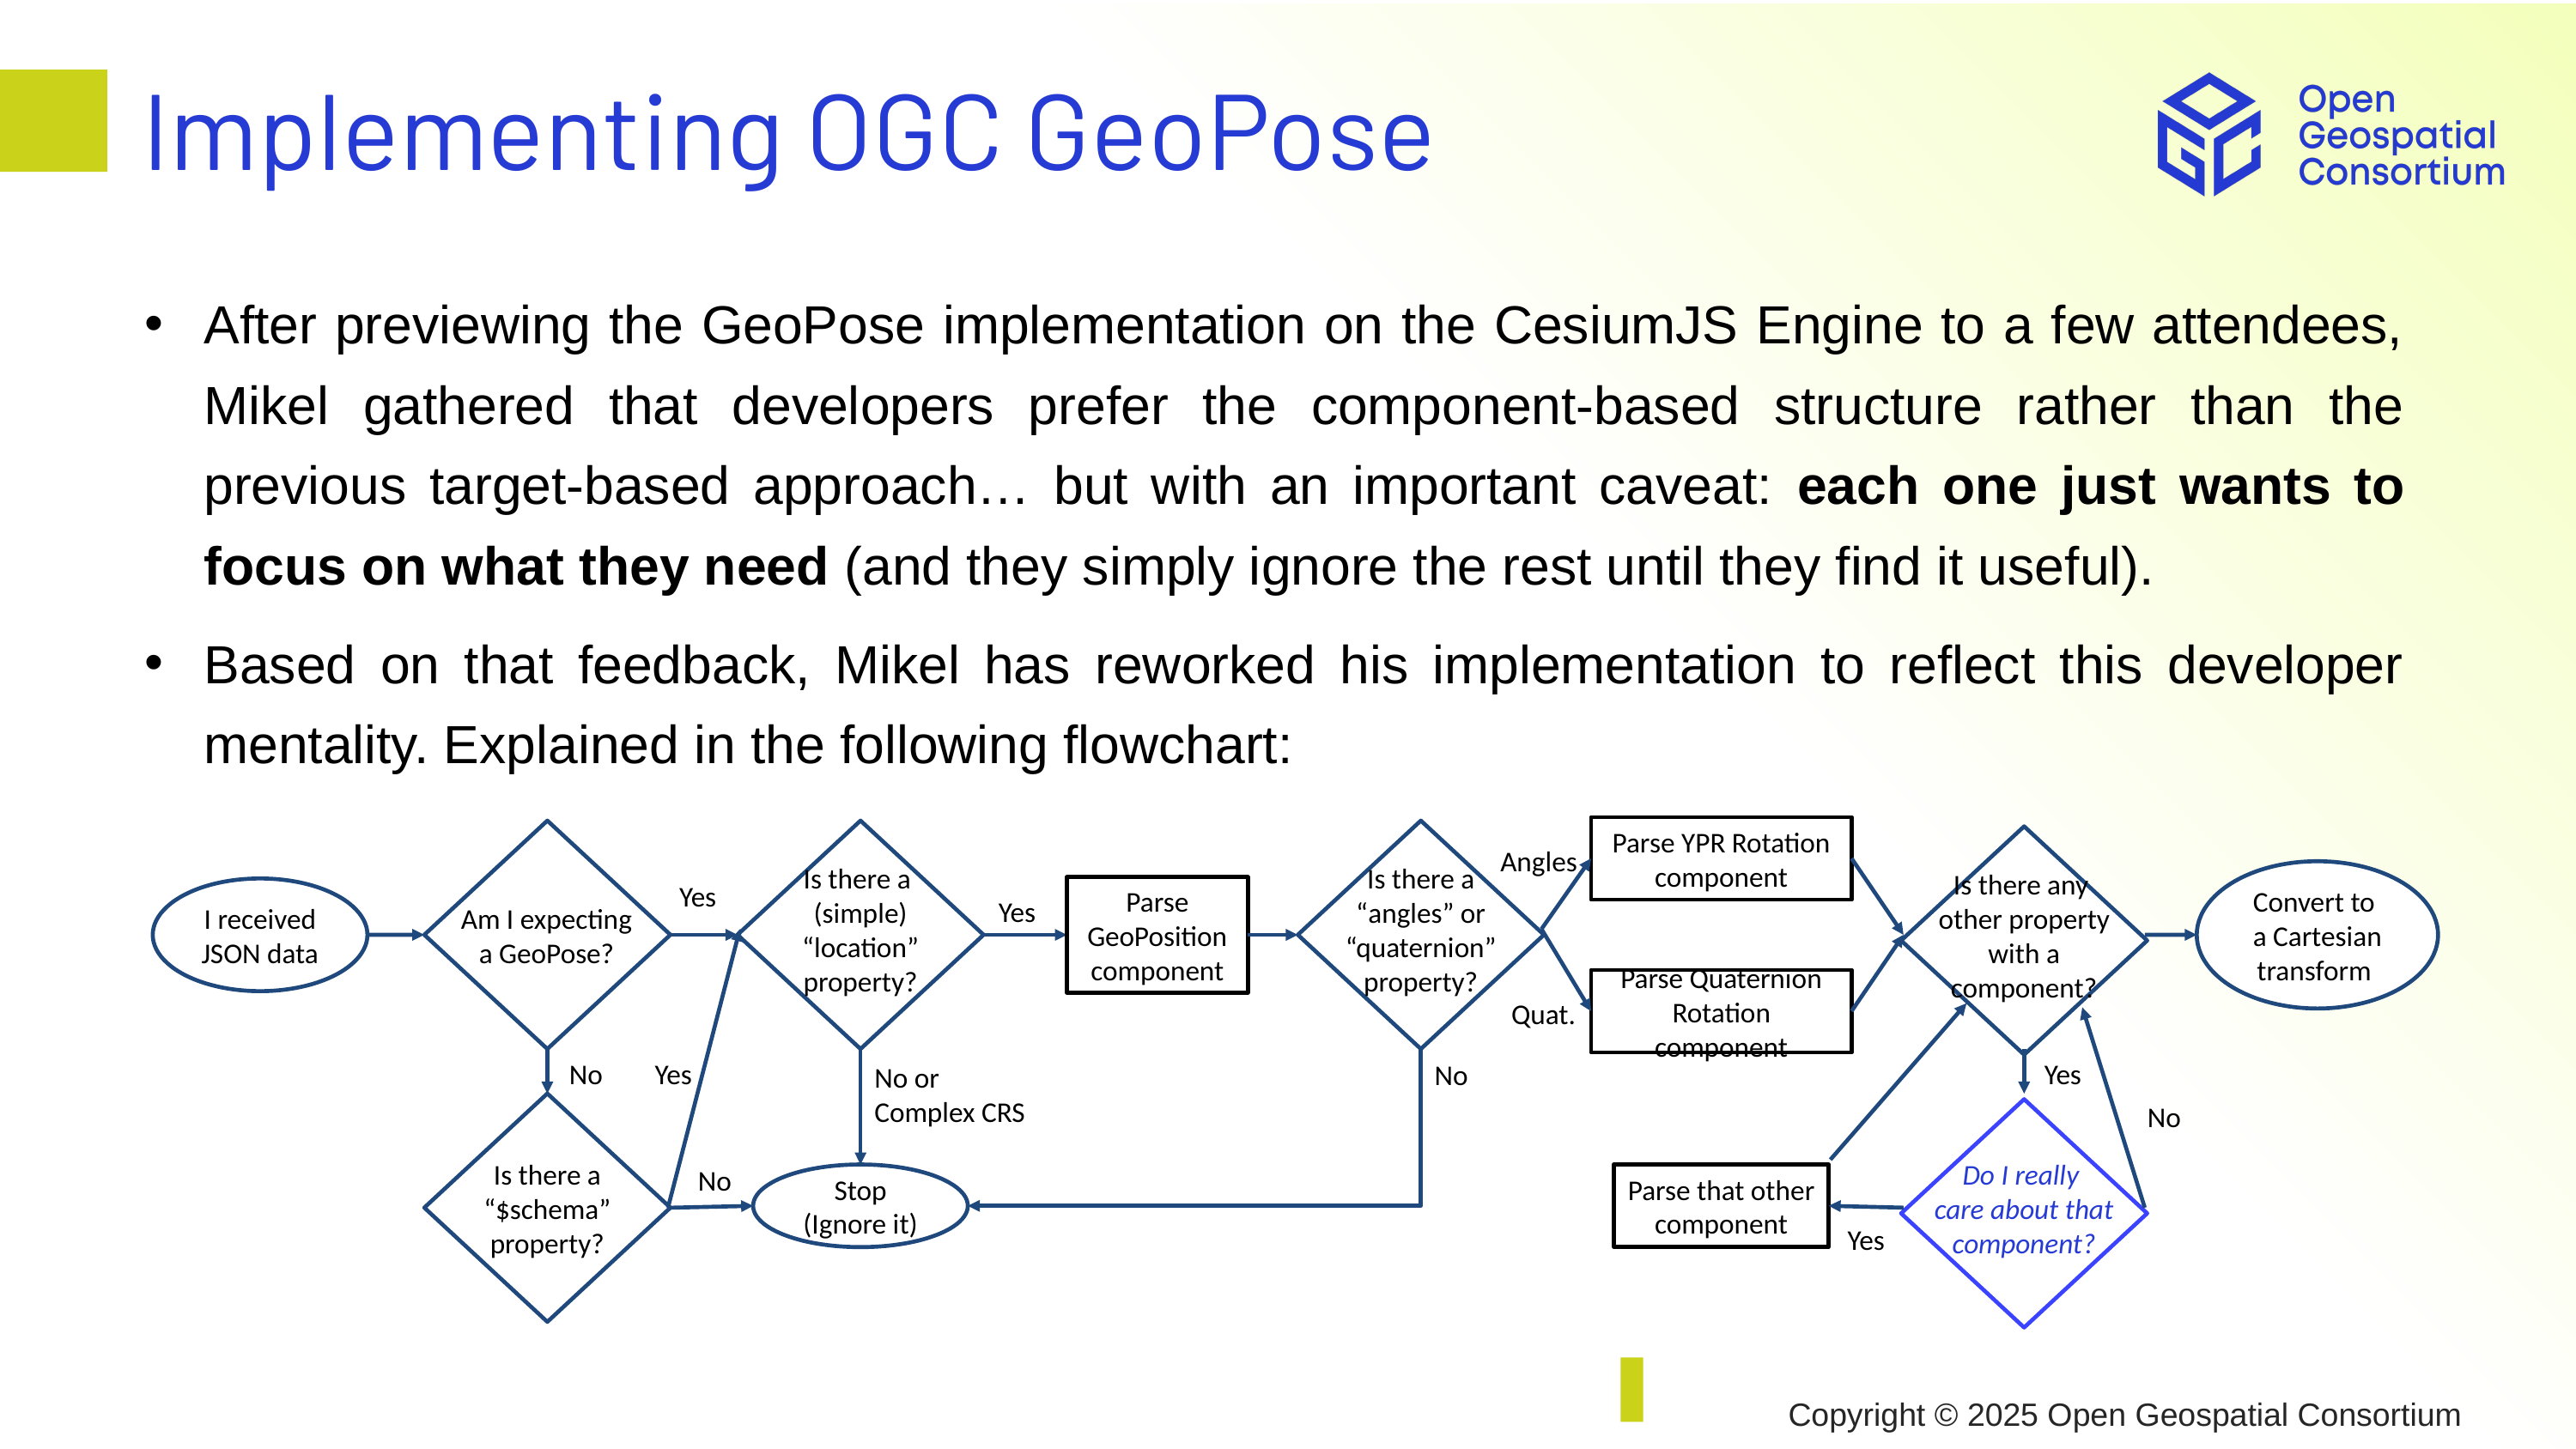

# Implementing OGC GeoPose
After previewing the GeoPose implementation on the CesiumJS Engine to a few attendees, Mikel gathered that developers prefer the component-based structure rather than the previous target-based approach… but with an important caveat: each one just wants to focus on what they need (and they simply ignore the rest until they find it useful).
Based on that feedback, Mikel has reworked his implementation to reflect this developer mentality. Explained in the following flowchart:

Is there a
(simple) “location”
property?
Is there a
“angles” or “quaternion” property?
Parse YPR Rotation component

Am I expecting
a GeoPose?
Is there any
other property with a component?

Angles
Convert to
a Cartesian transform
Parse GeoPosition component
I received JSON data
Yes
Yes
Parse Quaternion Rotation component
Quat.
No
Yes
Yes
No
No or
Complex CRS

Is there a “$schema” property?
Do I really
care about that component?
No

No
Stop
(Ignore it)
Parse that other
component
Yes
Copyright © 2025 Open Geospatial Consortium